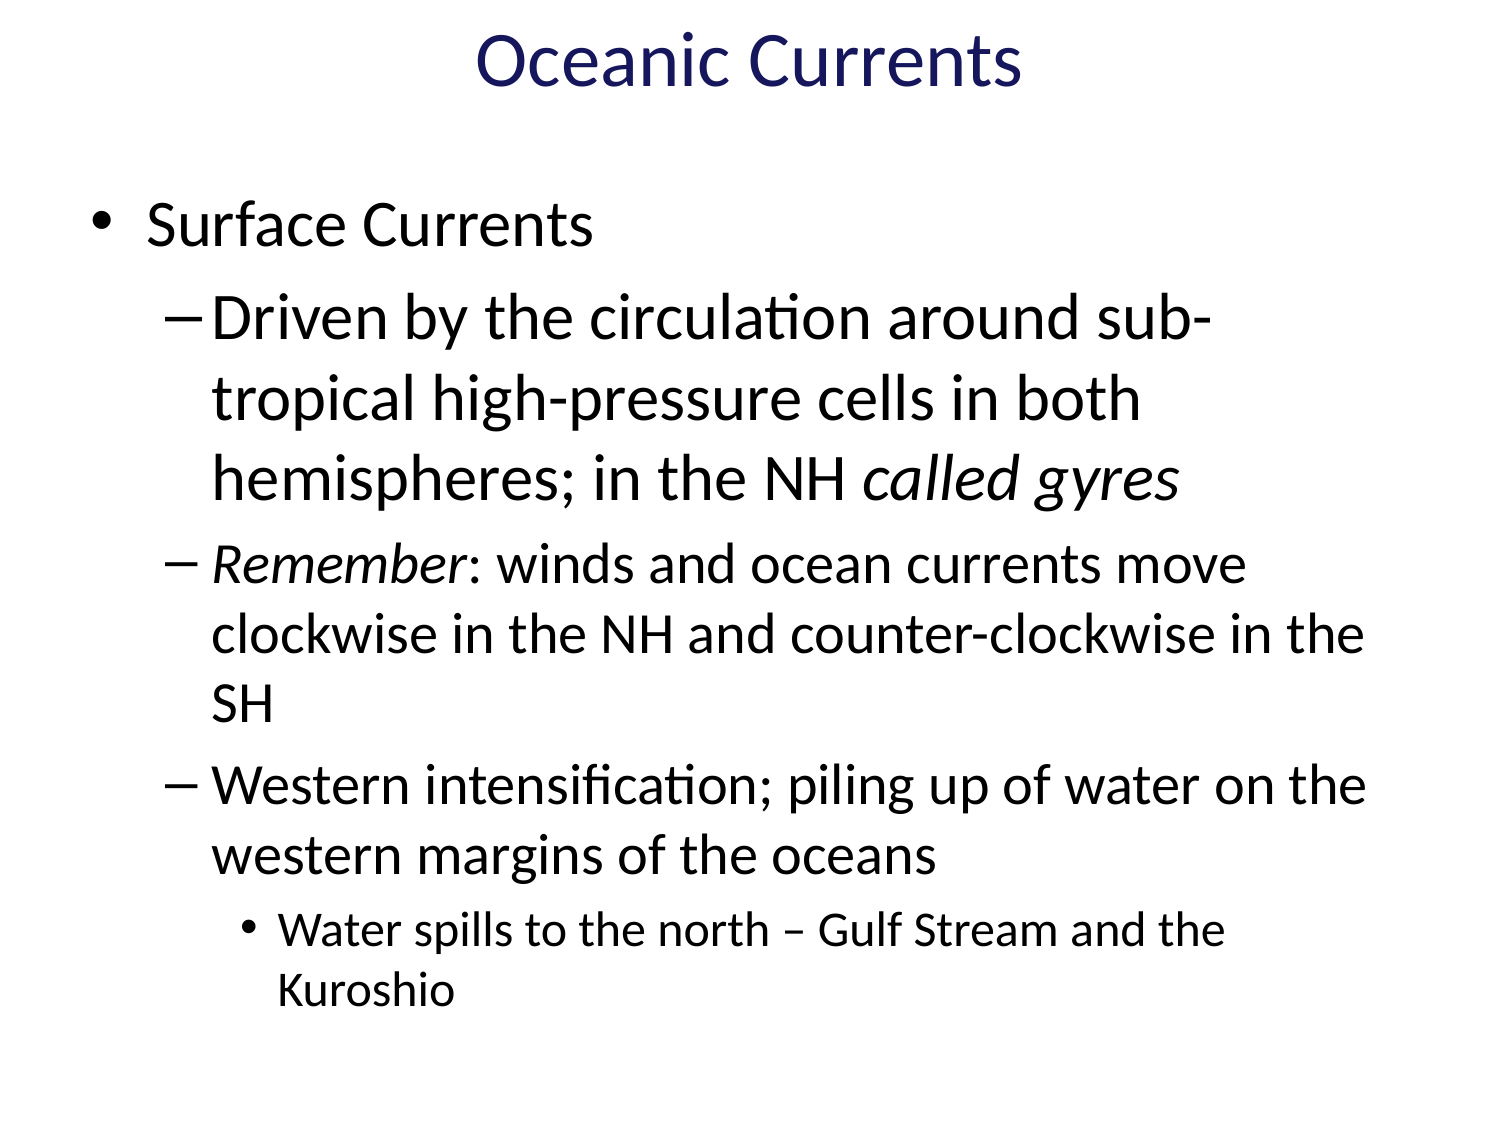

# Oceanic Currents
Surface Currents
Driven by the circulation around sub-tropical high-pressure cells in both hemispheres; in the NH called gyres
Remember: winds and ocean currents move clockwise in the NH and counter-clockwise in the SH
Western intensification; piling up of water on the western margins of the oceans
Water spills to the north – Gulf Stream and the Kuroshio